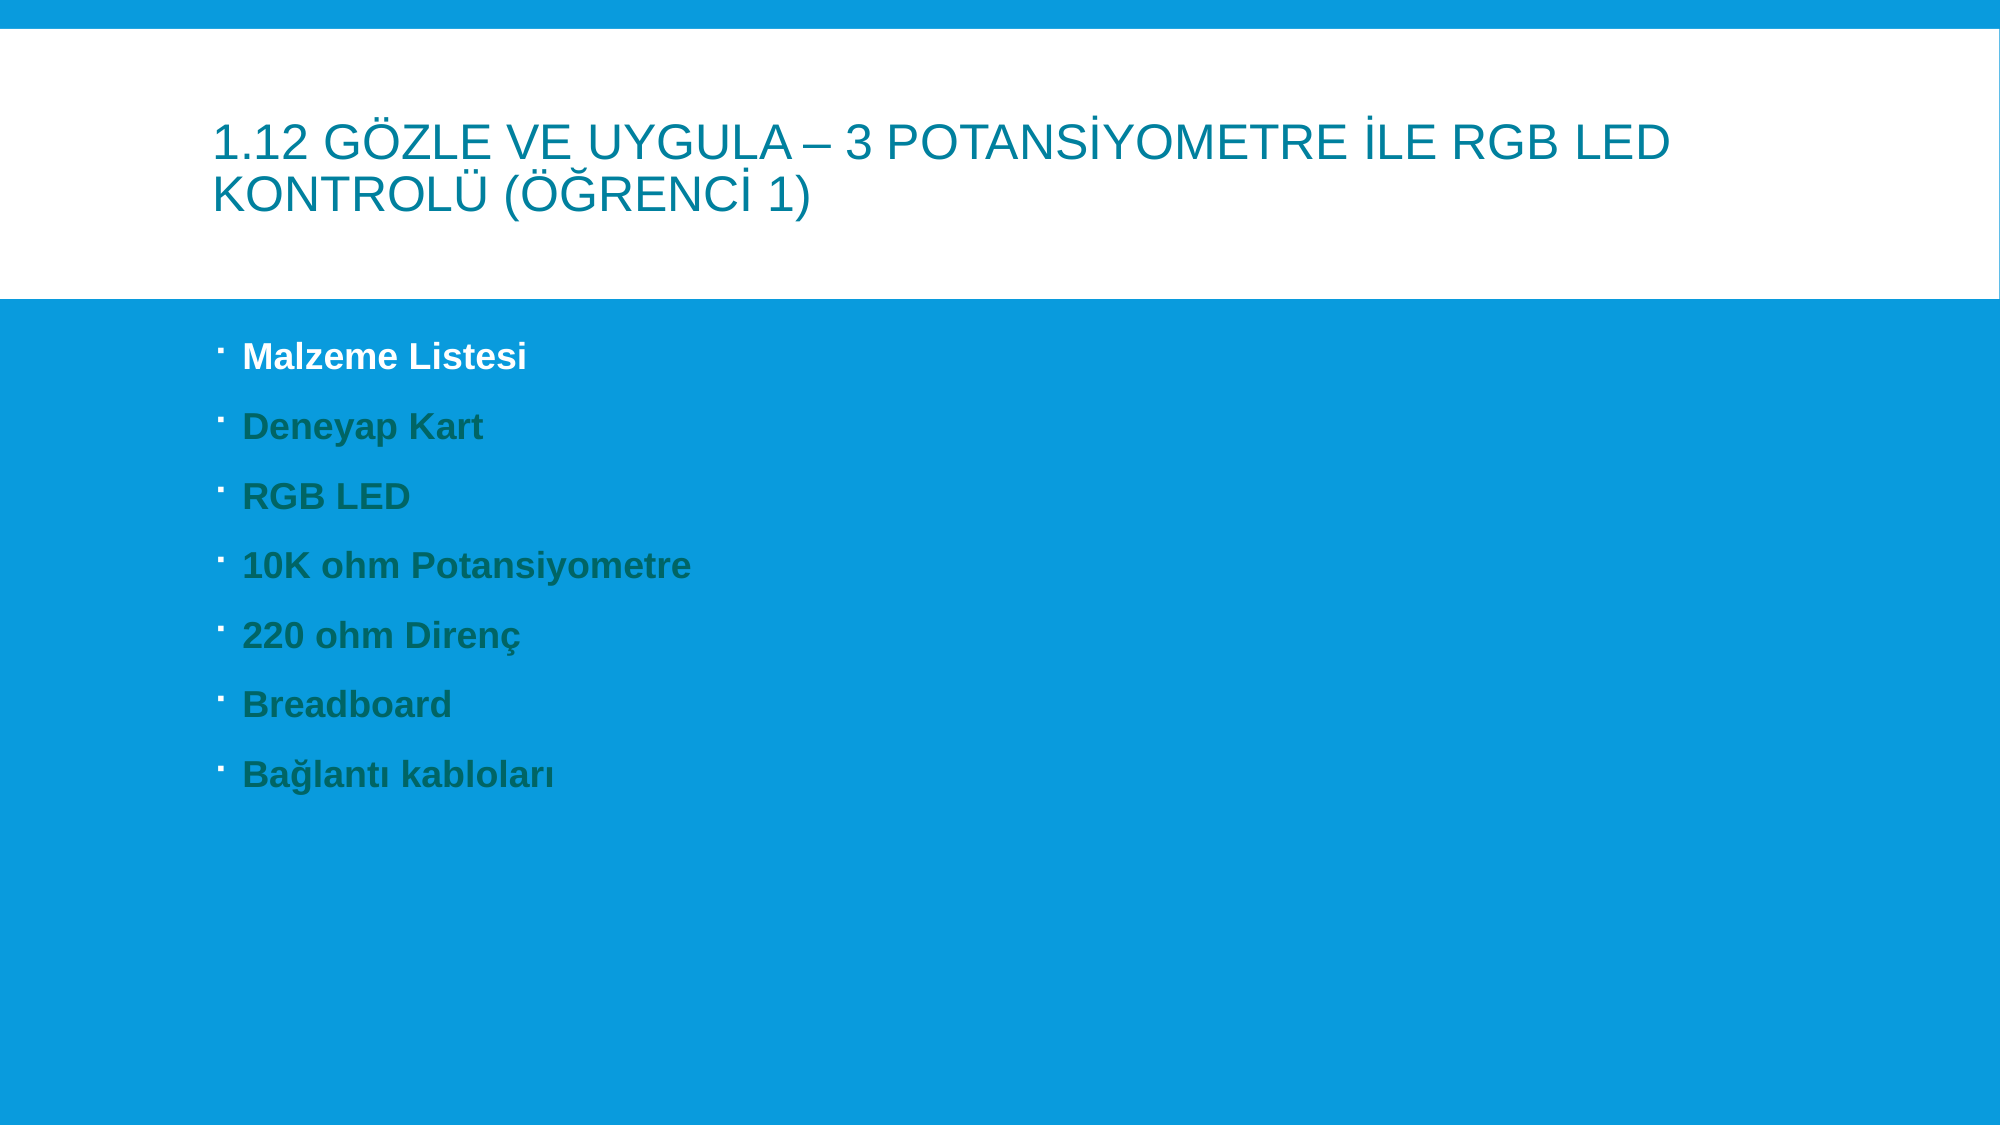

# 1.12 Gözle ve Uygula – 3 potansiyometre ile RGB LED kontrolü (Öğrenci 1)
Malzeme Listesi
Deneyap Kart
RGB LED
10K ohm Potansiyometre
220 ohm Direnç
Breadboard
Bağlantı kabloları